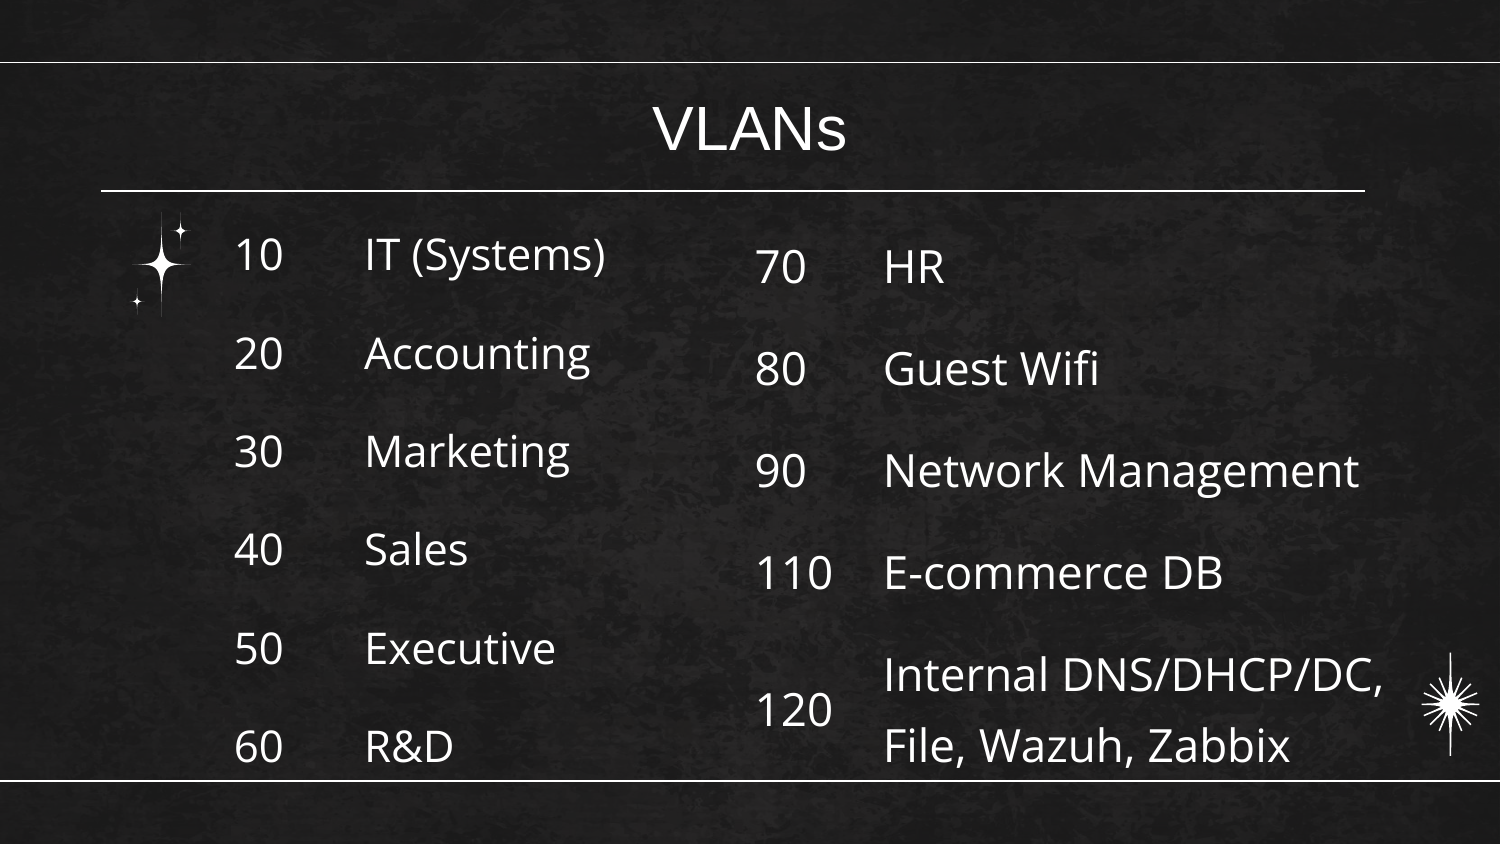

# VLANs

| 10 | IT (Systems) |
| --- | --- |
| 20 | Accounting |
| 30 | Marketing |
| 40 | Sales |
| 50 | Executive |
| 60 | R&D |
| 70 | HR |
| --- | --- |
| 80 | Guest Wifi |
| 90 | Network Management |
| 110 | E-commerce DB |
| 120 | Internal DNS/DHCP/DC, File, Wazuh, Zabbix |